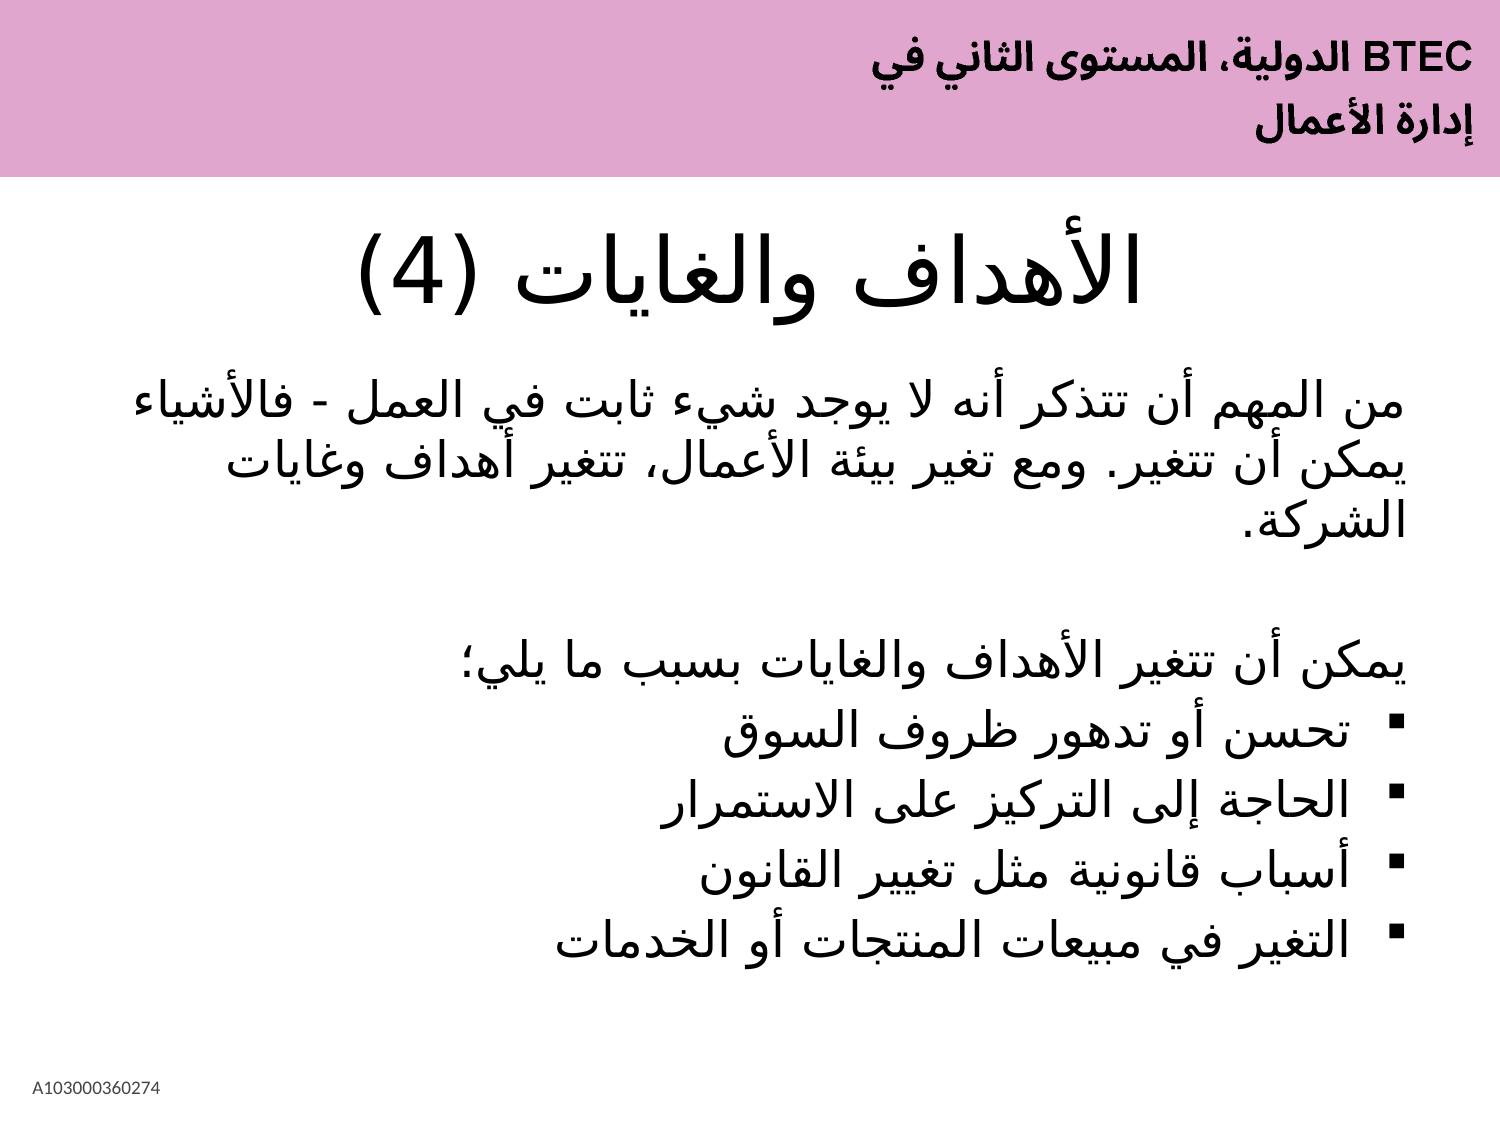

# الأهداف والغايات (4)
من المهم أن تتذكر أنه لا يوجد شيء ثابت في العمل - فالأشياء يمكن أن تتغير. ومع تغير بيئة الأعمال، تتغير أهداف وغايات الشركة.

يمكن أن تتغير الأهداف والغايات بسبب ما يلي؛
تحسن أو تدهور ظروف السوق
الحاجة إلى التركيز على الاستمرار
أسباب قانونية مثل تغيير القانون
التغير في مبيعات المنتجات أو الخدمات
A103000360274